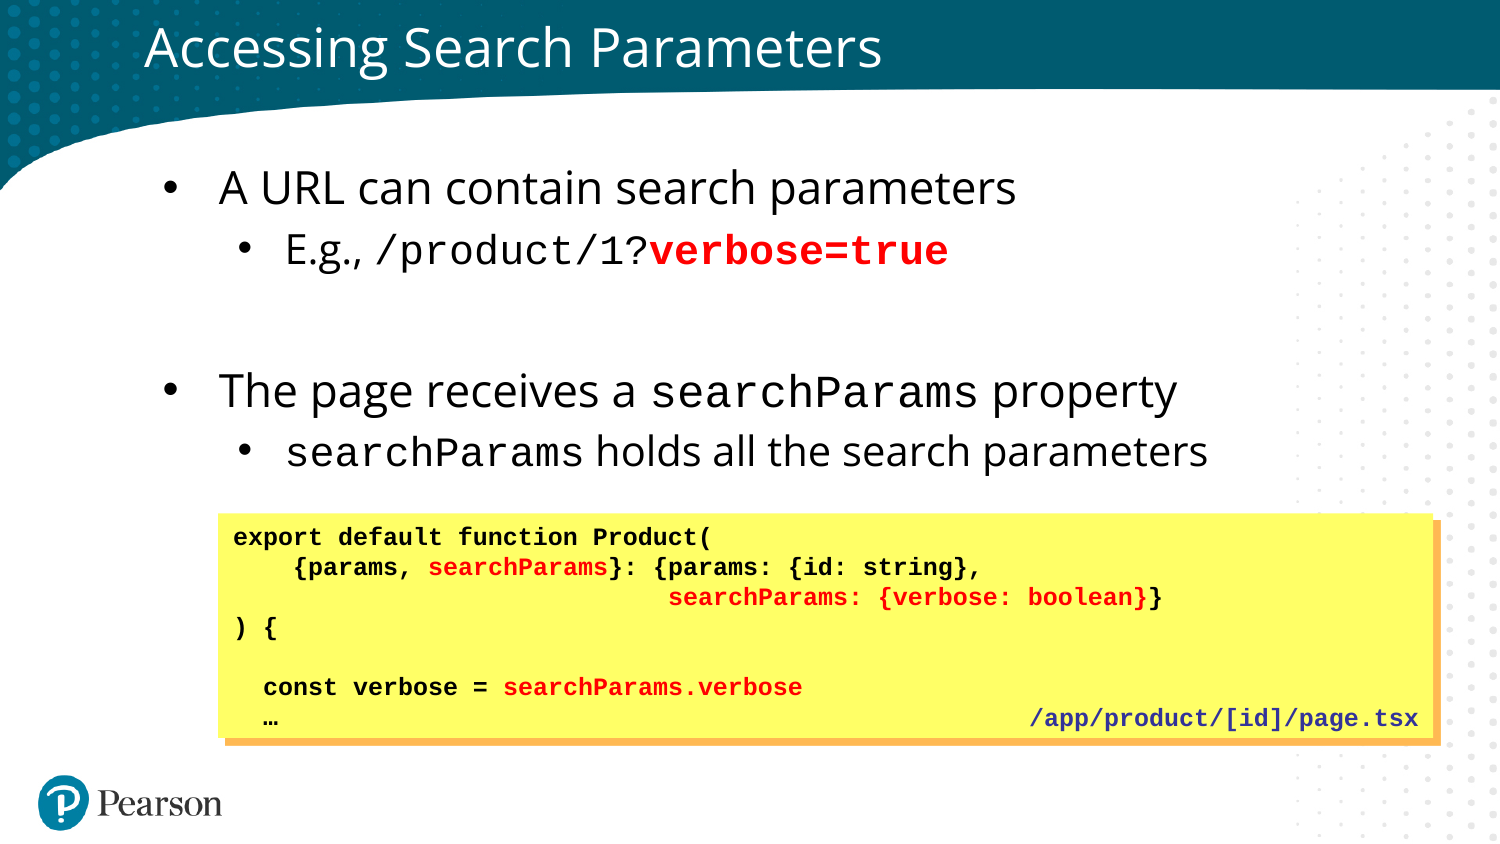

# Accessing Search Parameters
A URL can contain search parameters
E.g., /product/1?verbose=true

The page receives a searchParams property
searchParams holds all the search parameters

export default function Product(
    {params, searchParams}: {params: {id: string},
                             searchParams: {verbose: boolean}}
) {

  const verbose = searchParams.verbose
  …
/app/product/[id]/page.tsx